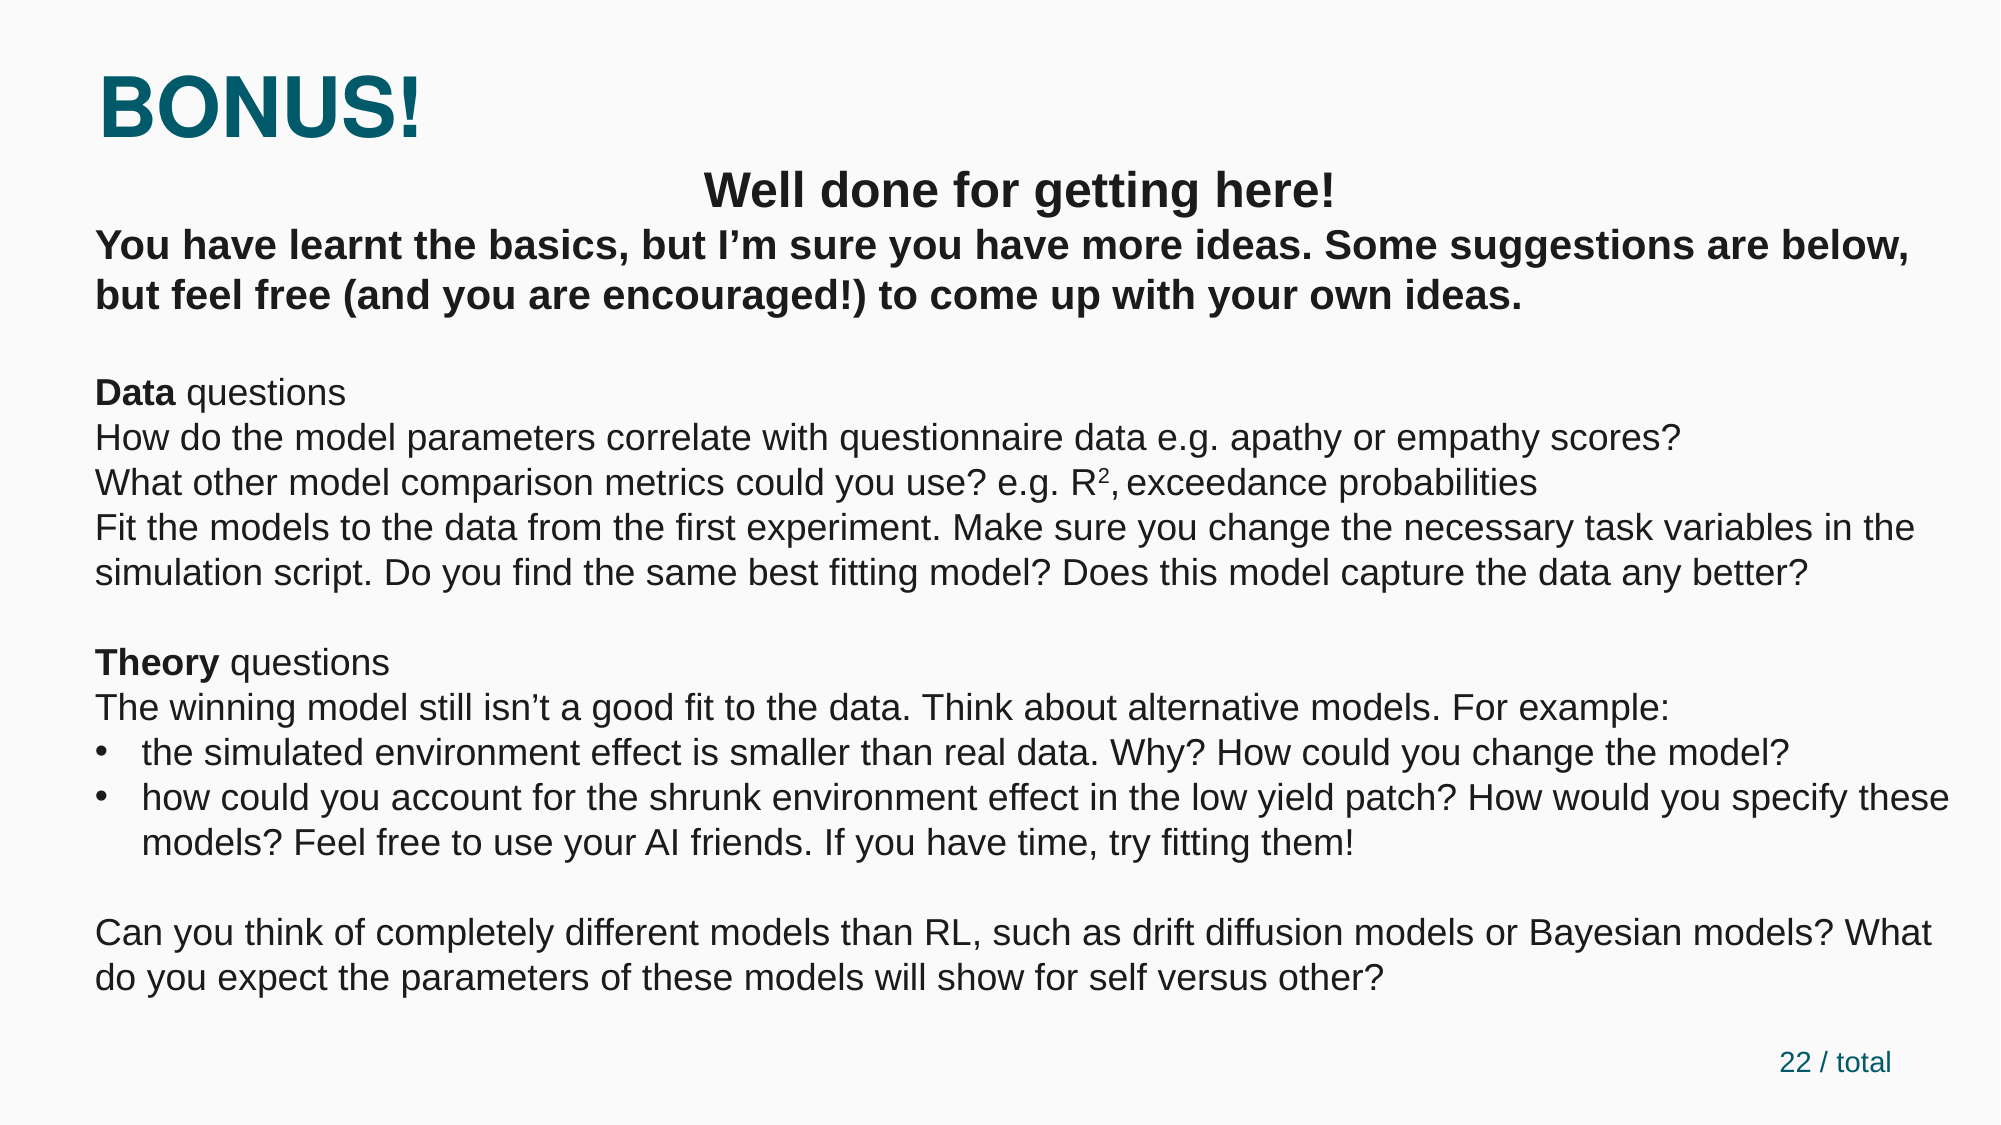

# BONUS!
Well done for getting here!
You have learnt the basics, but I’m sure you have more ideas. Some suggestions are below,
but feel free (and you are encouraged!) to come up with your own ideas.

Data questions
How do the model parameters correlate with questionnaire data e.g. apathy or empathy scores?
What other model comparison metrics could you use? e.g. R2, exceedance probabilities
Fit the models to the data from the first experiment. Make sure you change the necessary task variables in the simulation script. Do you find the same best fitting model? Does this model capture the data any better?

Theory questions
The winning model still isn’t a good fit to the data. Think about alternative models. For example:
the simulated environment effect is smaller than real data. Why? How could you change the model?
how could you account for the shrunk environment effect in the low yield patch? How would you specify these models? Feel free to use your AI friends. If you have time, try fitting them!

Can you think of completely different models than RL, such as drift diffusion models or Bayesian models? What do you expect the parameters of these models will show for self versus other?